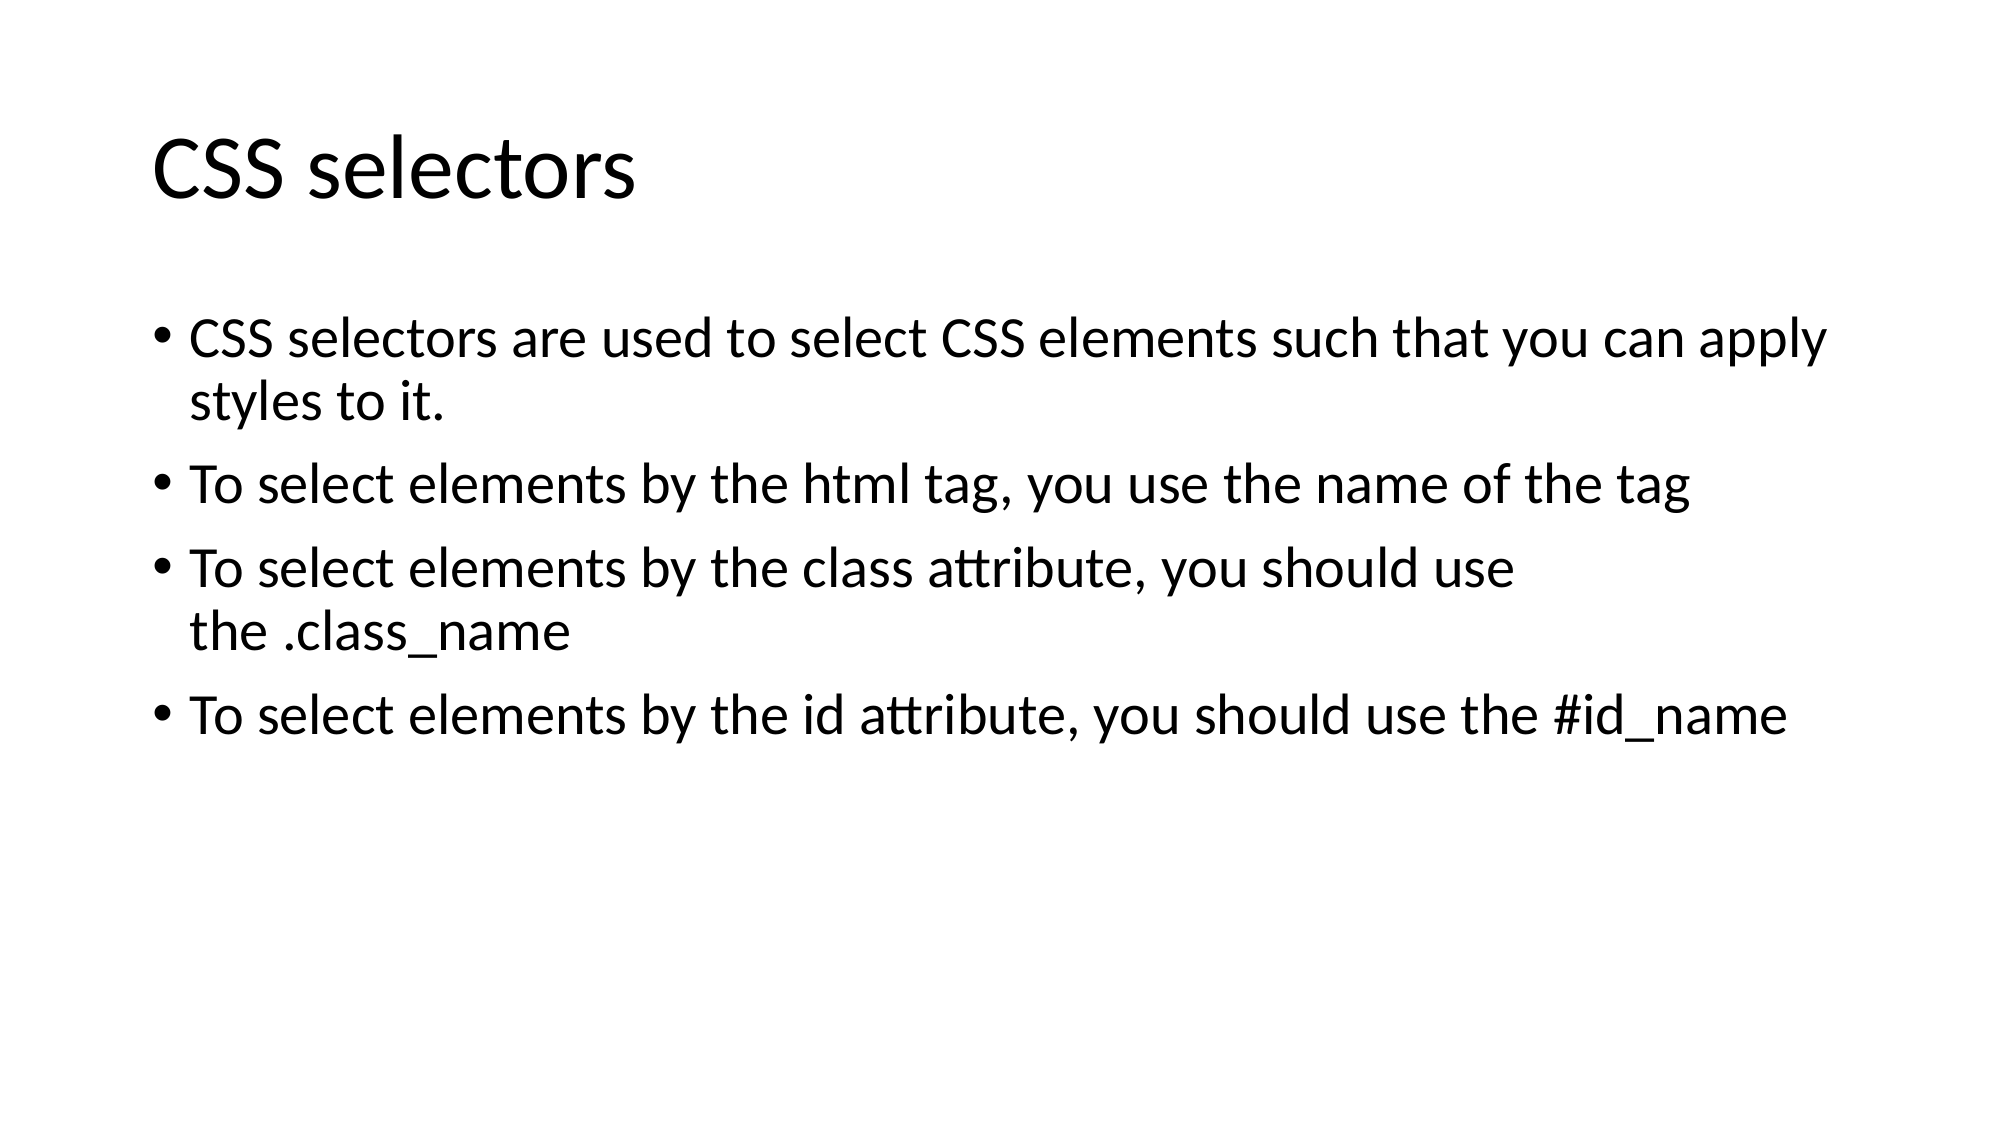

# CSS selectors
CSS selectors are used to select CSS elements such that you can apply styles to it.
To select elements by the html tag, you use the name of the tag
To select elements by the class attribute, you should use the .class_name
To select elements by the id attribute, you should use the #id_name